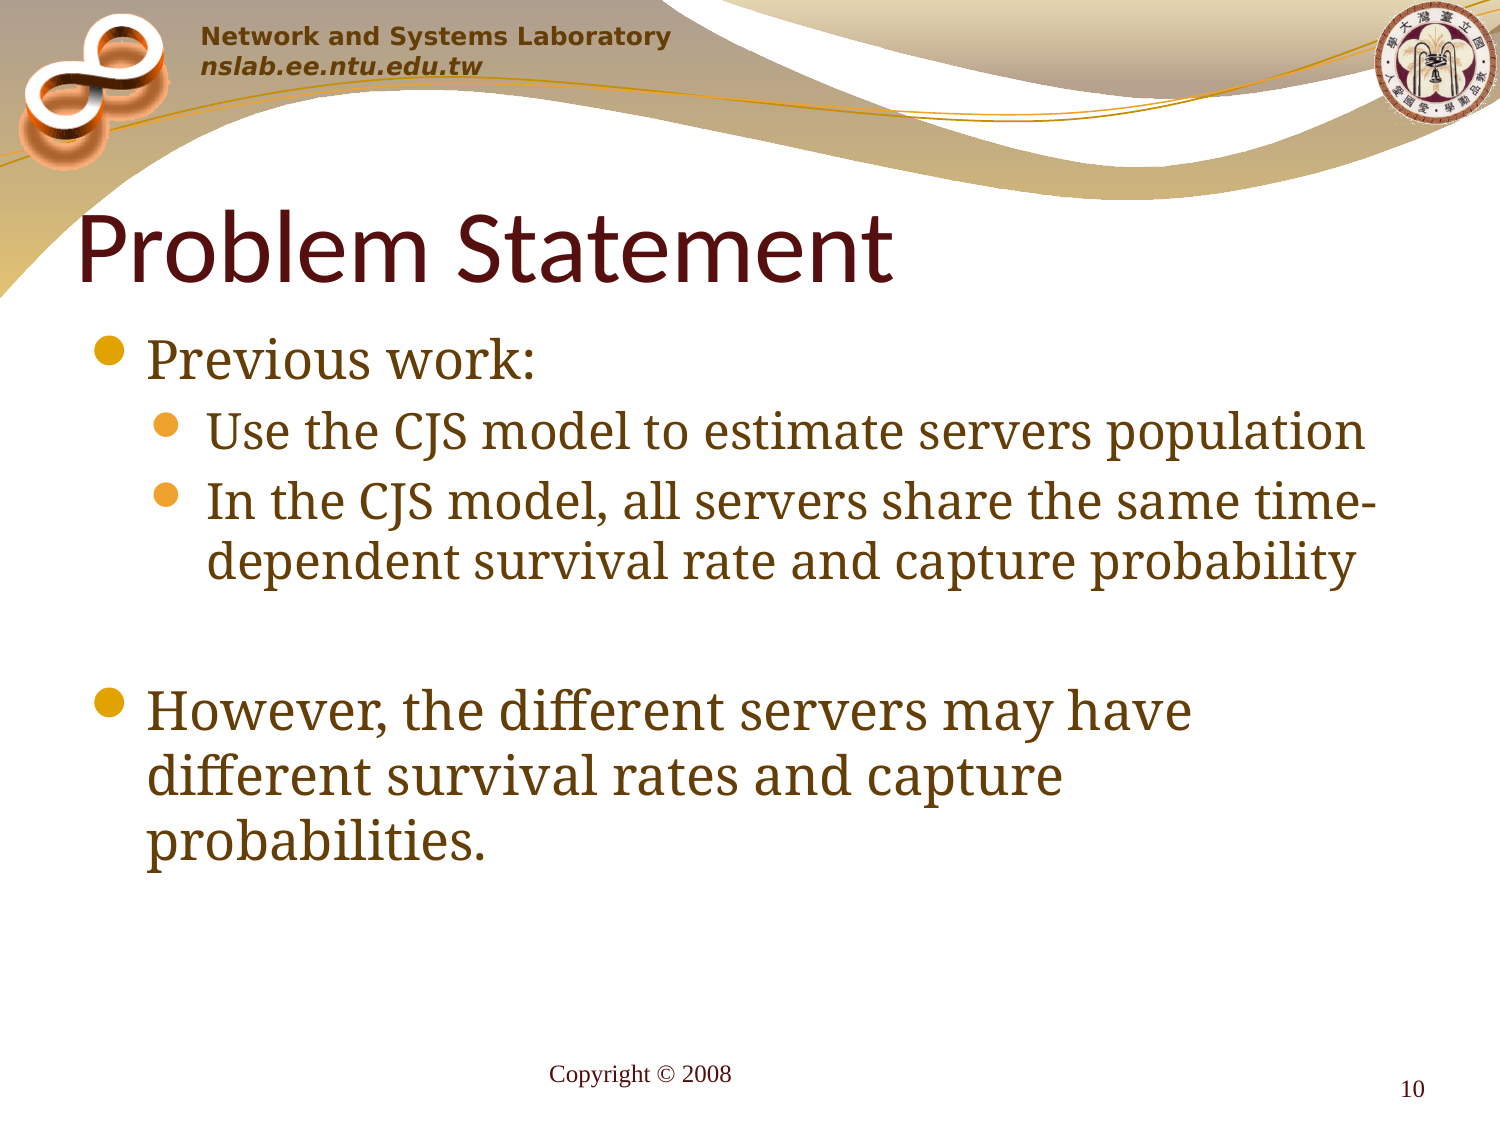

# Problem Statement
Previous work:
Use the CJS model to estimate servers population
In the CJS model, all servers share the same time-dependent survival rate and capture probability

However, the different servers may have different survival rates and capture probabilities.
Copyright © 2008
10